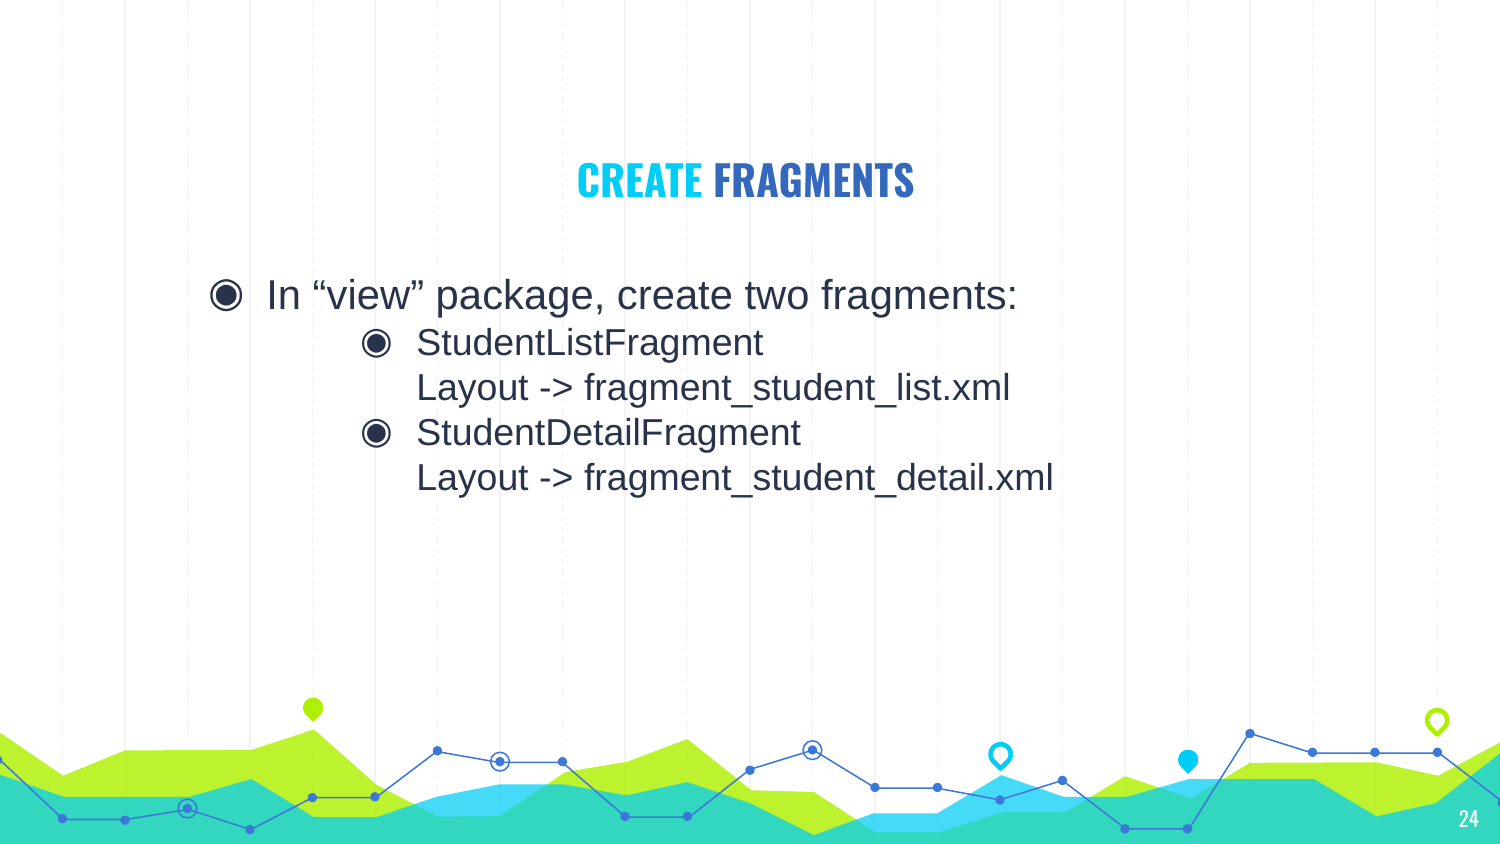

# CREATE FRAGMENTS
In “view” package, create two fragments:
StudentListFragment
Layout -> fragment_student_list.xml
StudentDetailFragment
Layout -> fragment_student_detail.xml

24